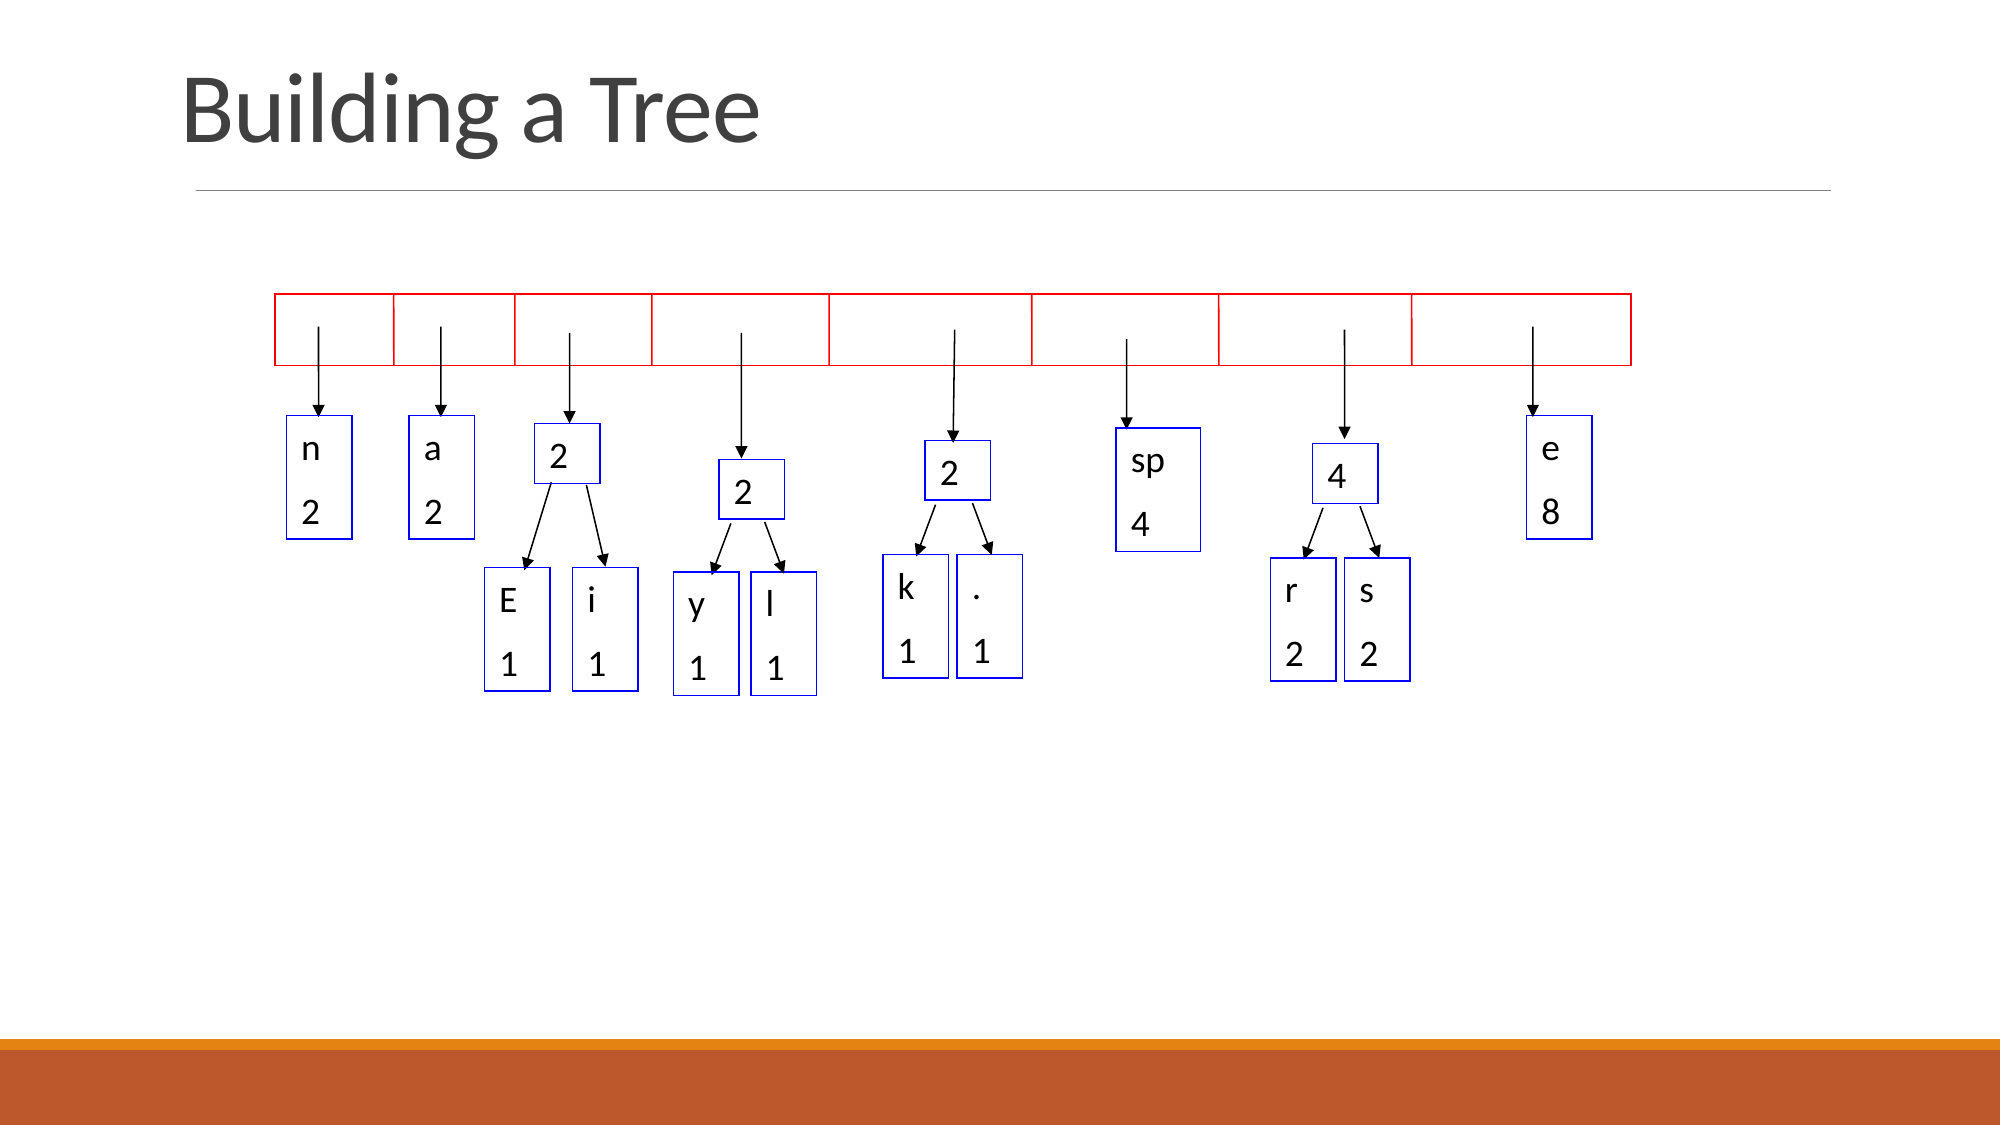

# Building a Tree

n
2
a
2
e
8
2
sp
4
2
4
2

k
1
.
1
r
2
s
2
E
1
i
1
y
1
l
1